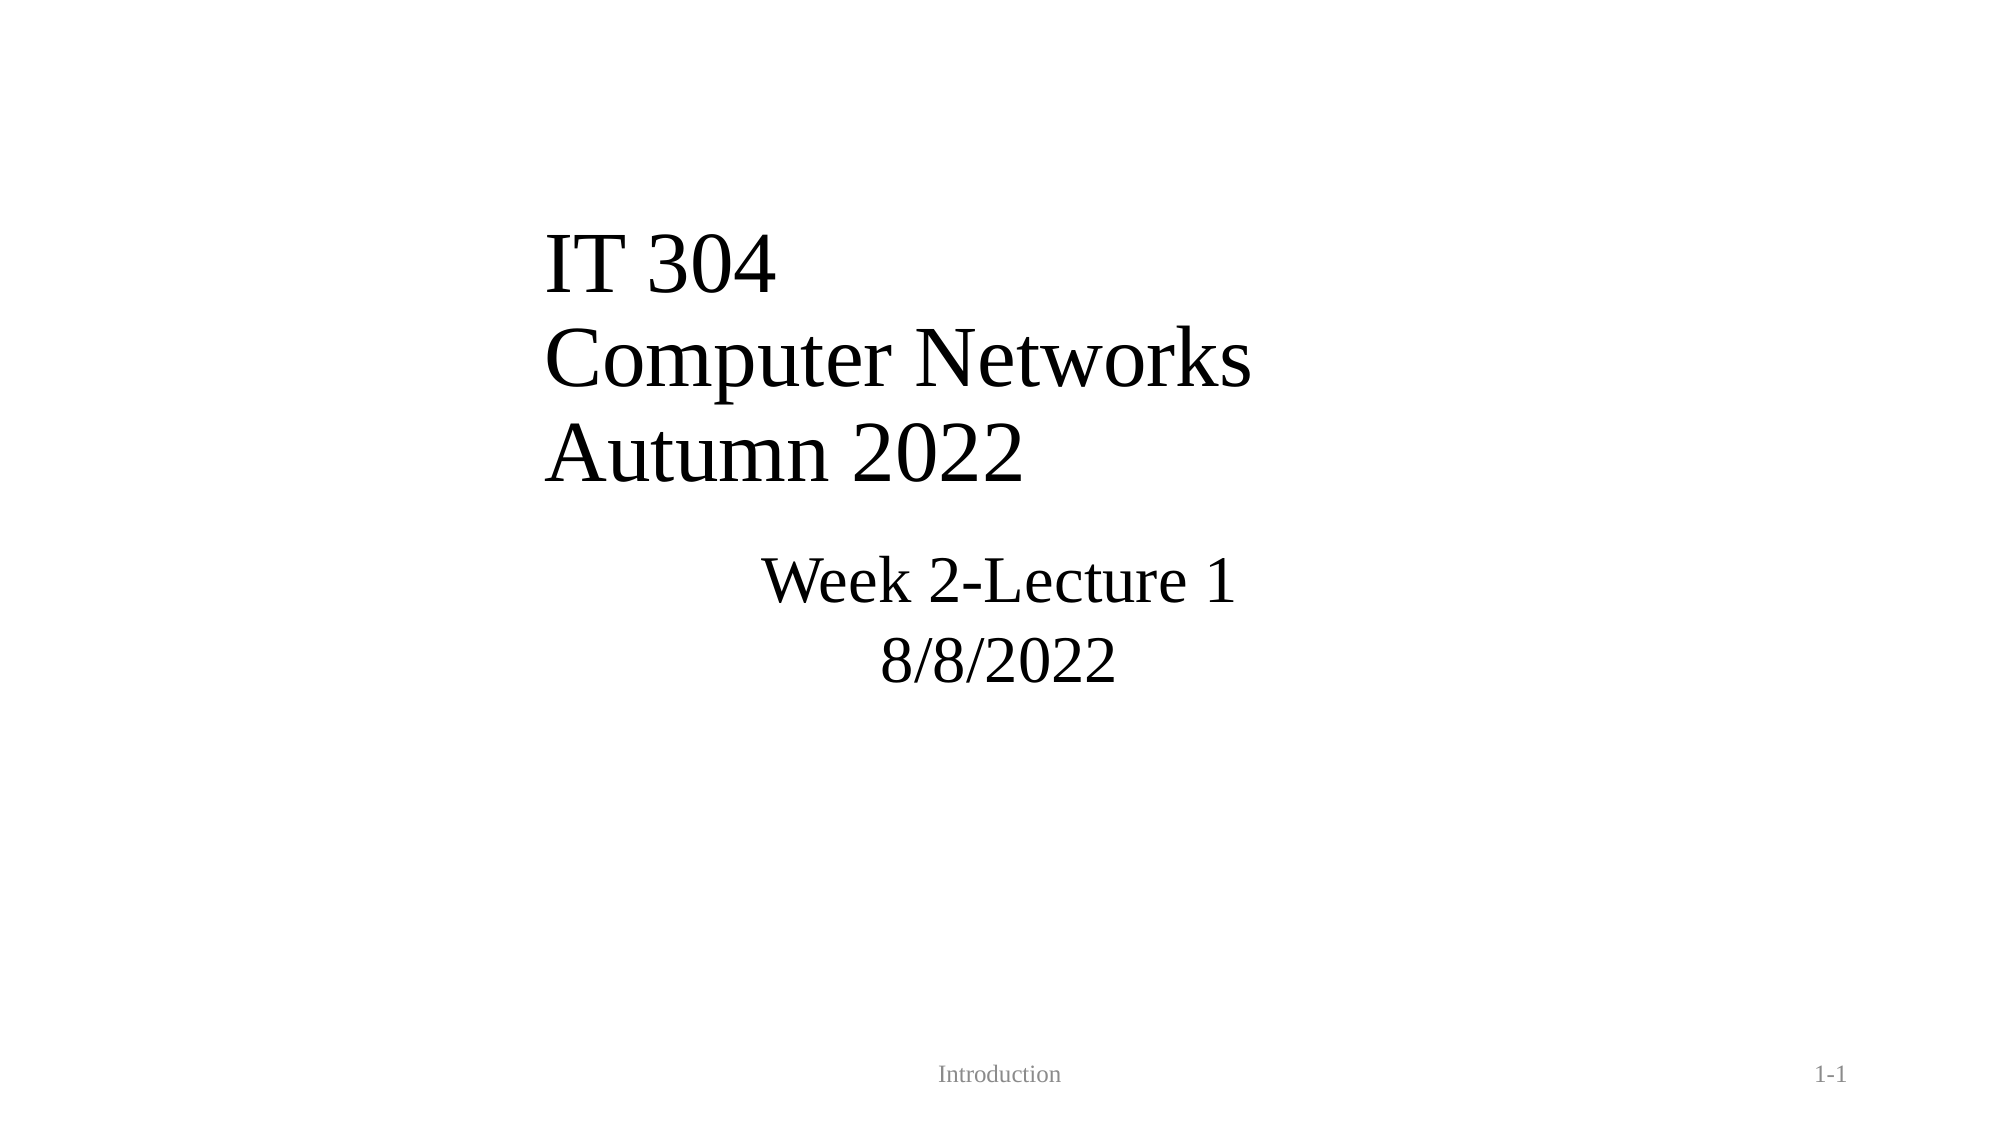

IT 304
Computer Networks
Autumn 2022
Week 2-Lecture 1
8/8/2022
Introduction
1-1